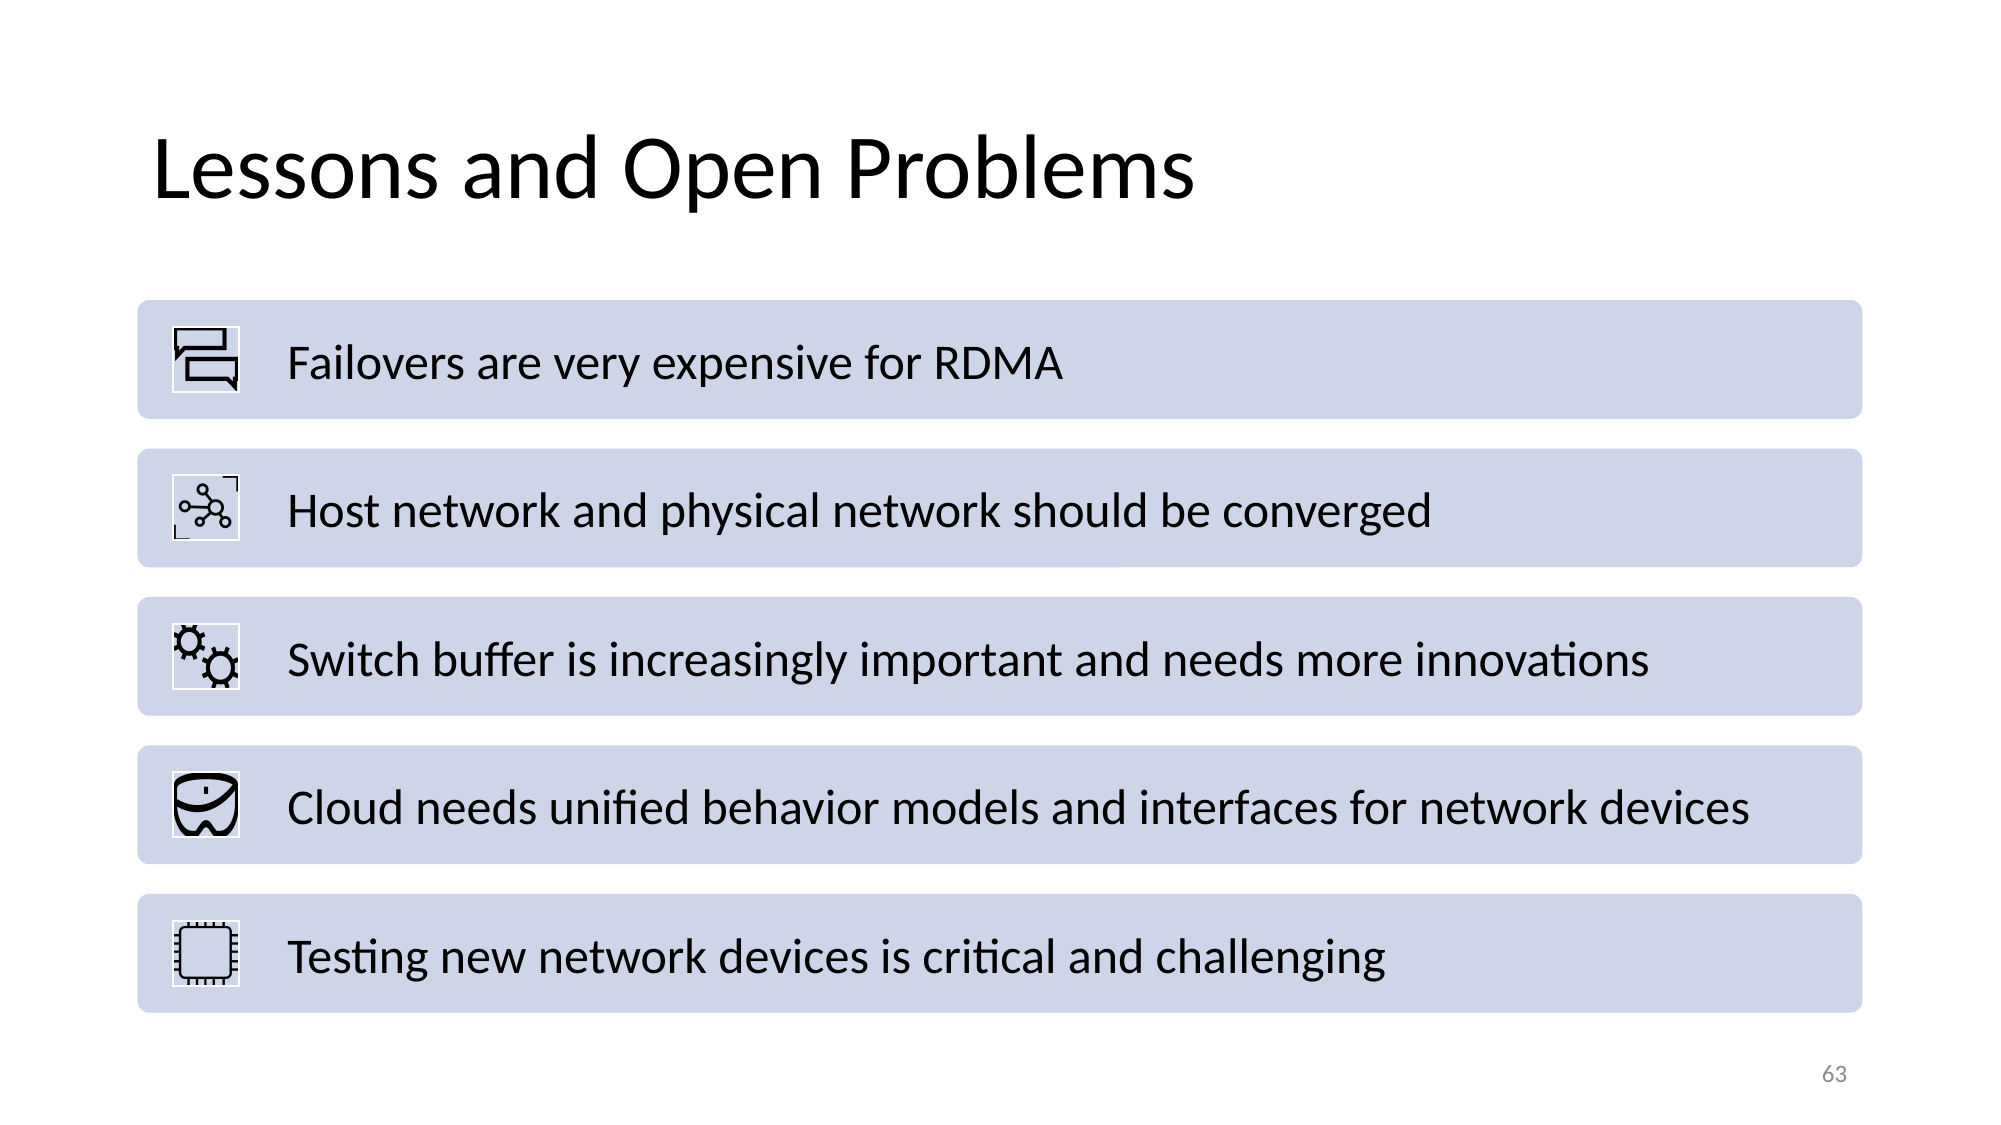

# Lessons and Open Problems
Failovers are very expensive for RDMA
Host network and physical network should be converged
Switch buffer is increasingly important and needs more innovations
Cloud needs unified behavior models and interfaces for network devices
Testing new network devices is critical and challenging
63